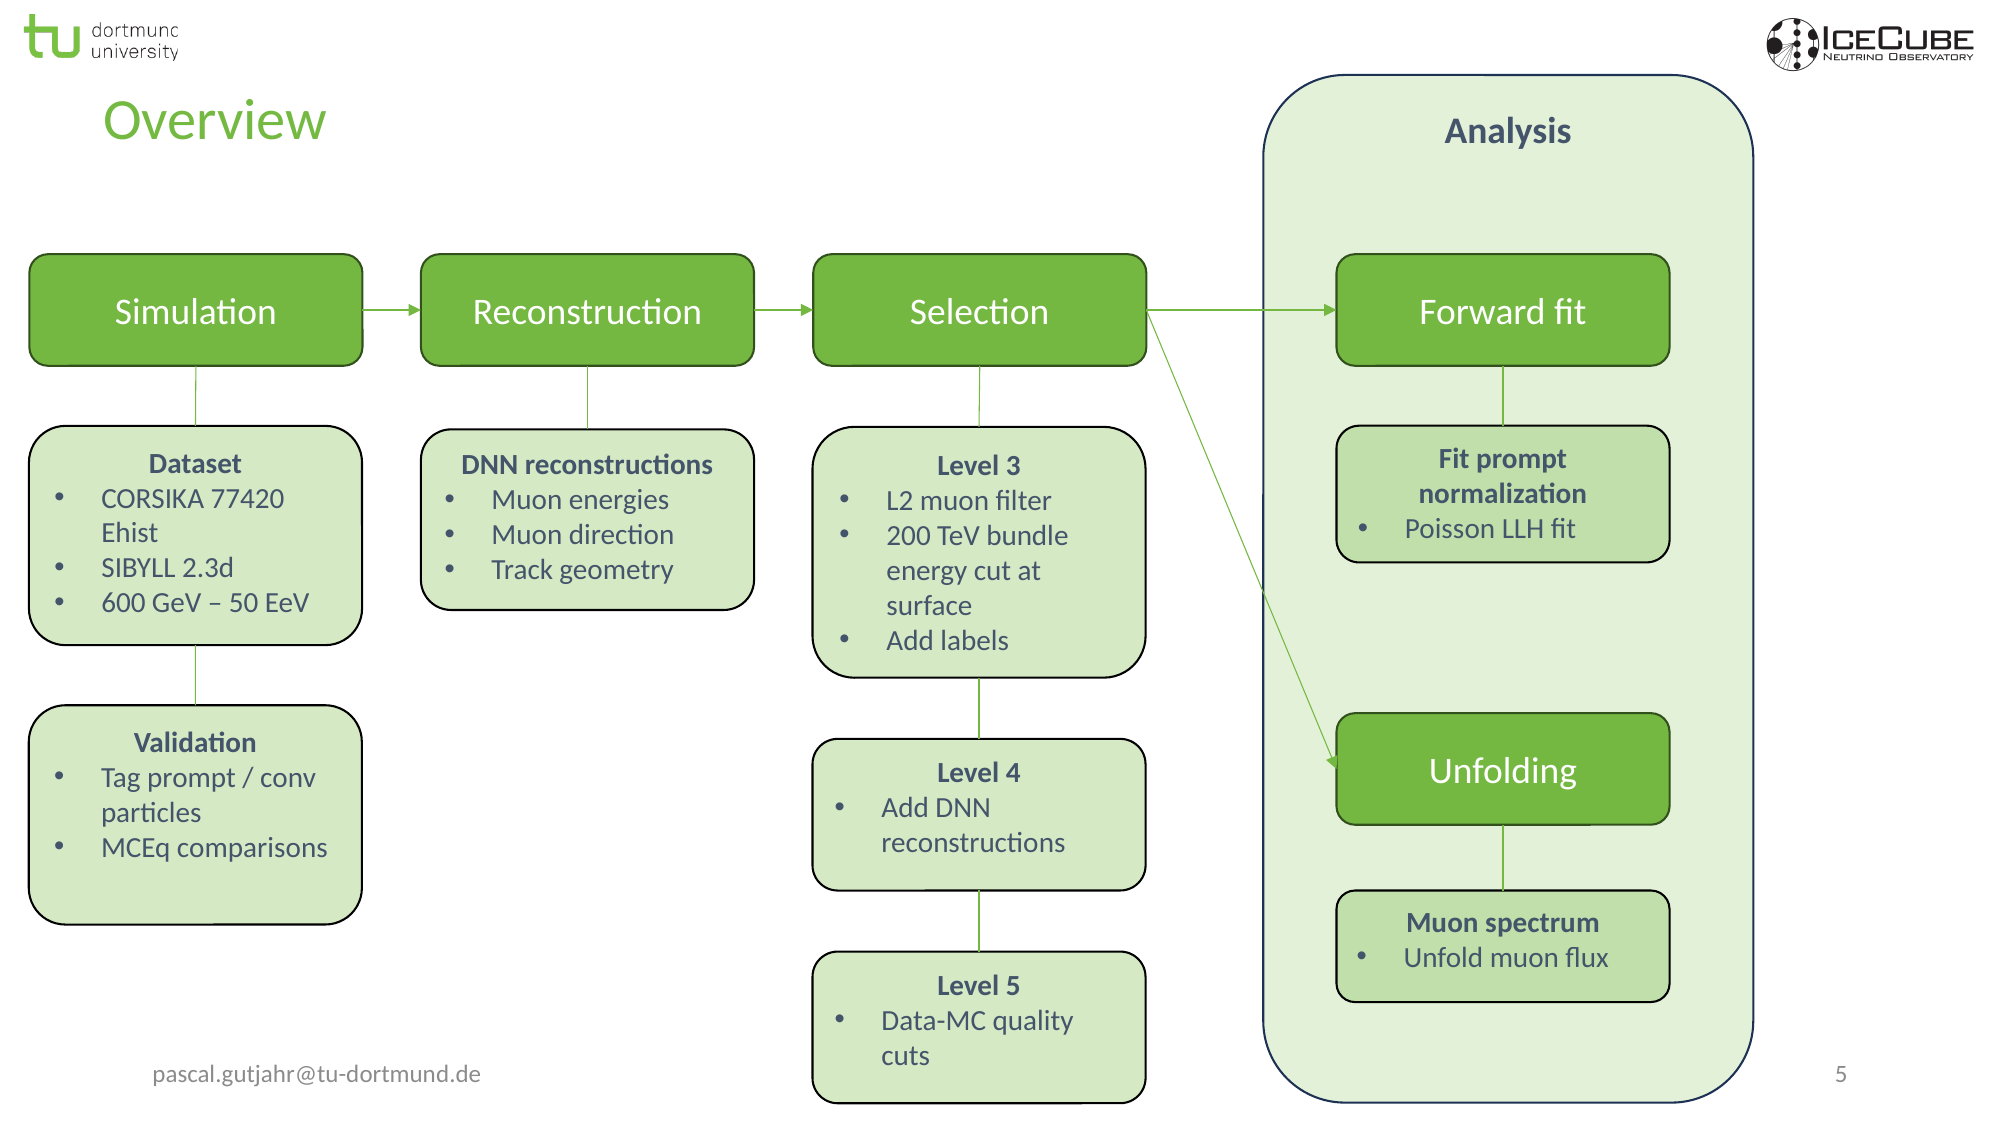

# Overview
Analysis
Simulation
Reconstruction
Selection
Forward fit
Fit prompt normalization
Poisson LLH fit
Dataset
CORSIKA 77420 Ehist
SIBYLL 2.3d
600 GeV – 50 EeV
Level 3
L2 muon filter
200 TeV bundle energy cut at surface
Add labels
DNN reconstructions
Muon energies
Muon direction
Track geometry
Validation
Tag prompt / conv particles
MCEq comparisons
Unfolding
Level 4
Add DNN reconstructions
Muon spectrum
Unfold muon flux
Level 5
Data-MC quality cuts
pascal.gutjahr@tu-dortmund.de
5